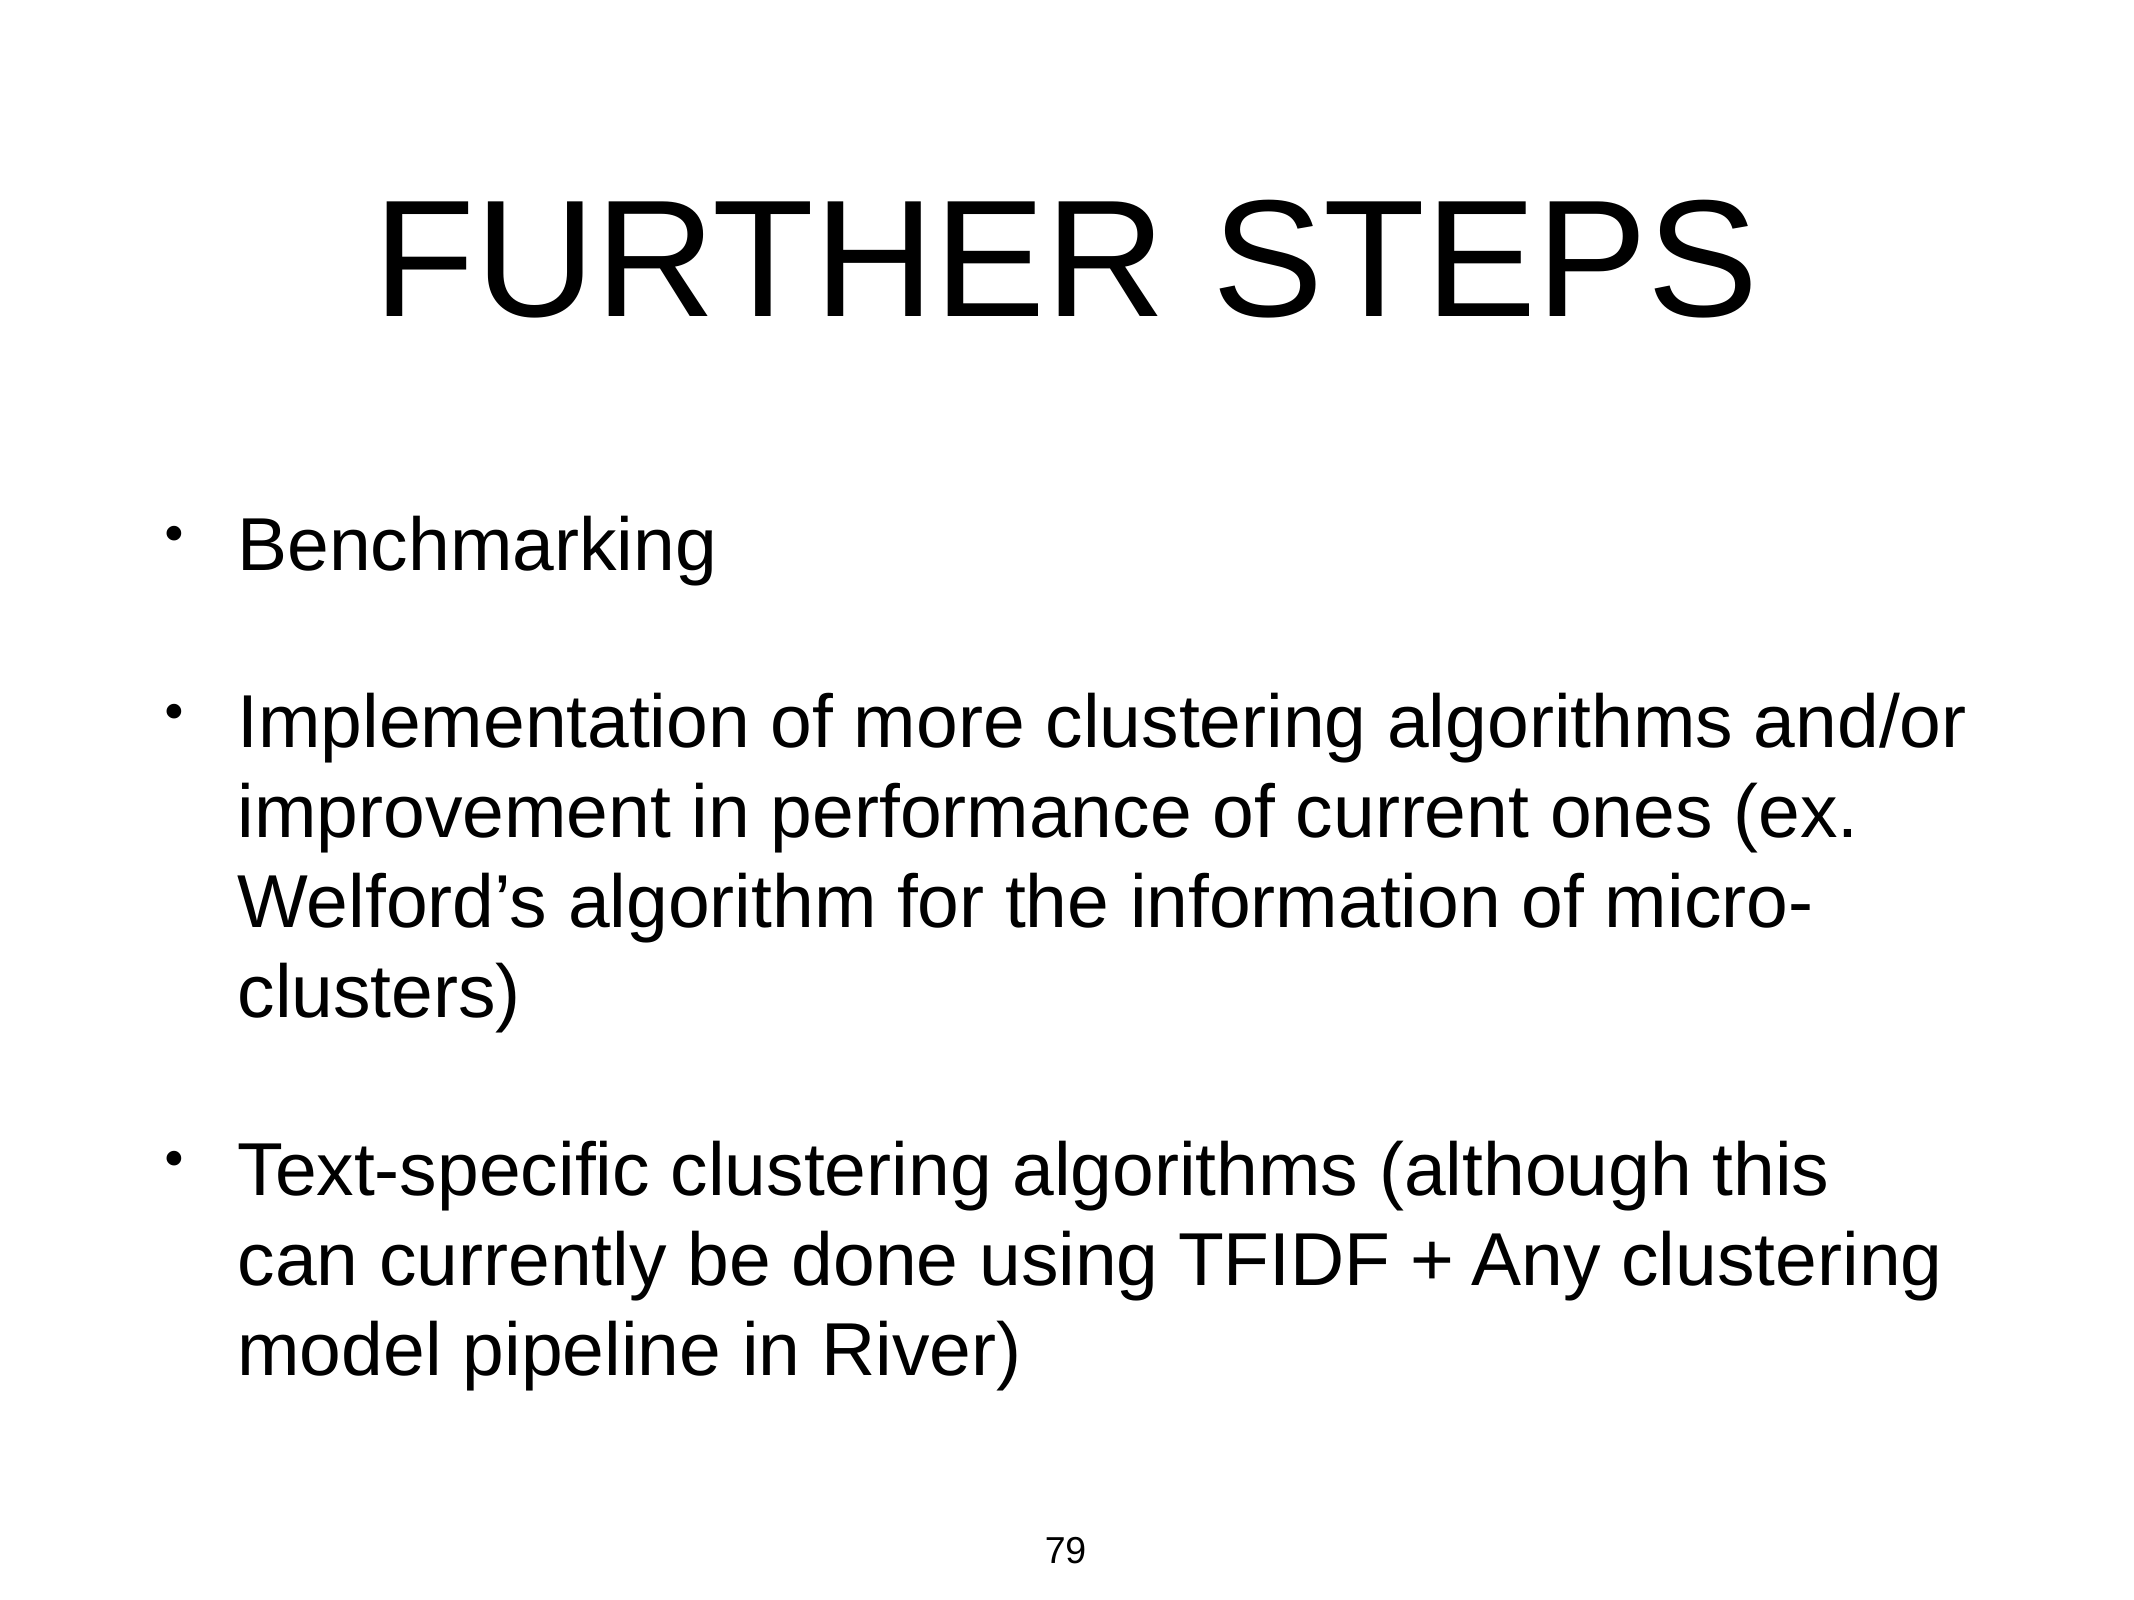

# FURTHER STEPS
Benchmarking
Implementation of more clustering algorithms and/or improvement in performance of current ones (ex. Welford’s algorithm for the information of micro-clusters)
Text-specific clustering algorithms (although this can currently be done using TFIDF + Any clustering model pipeline in River)
79